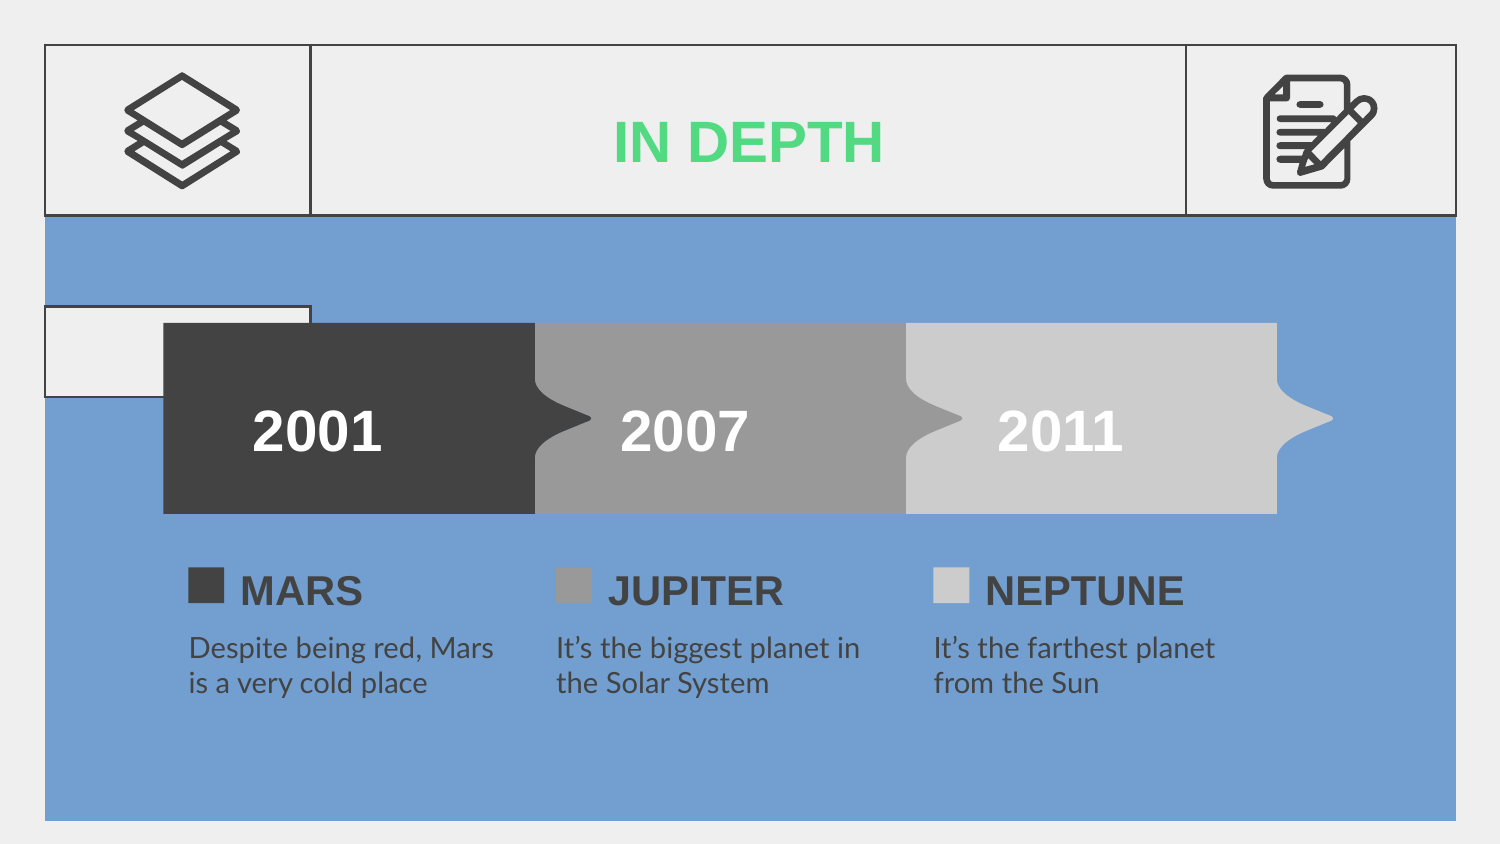

# IN DEPTH

2001
2007
2011
MARS
JUPITER
NEPTUNE

Despite being red, Mars is a very cold place
It’s the biggest planet in the Solar System
It’s the farthest planet from the Sun